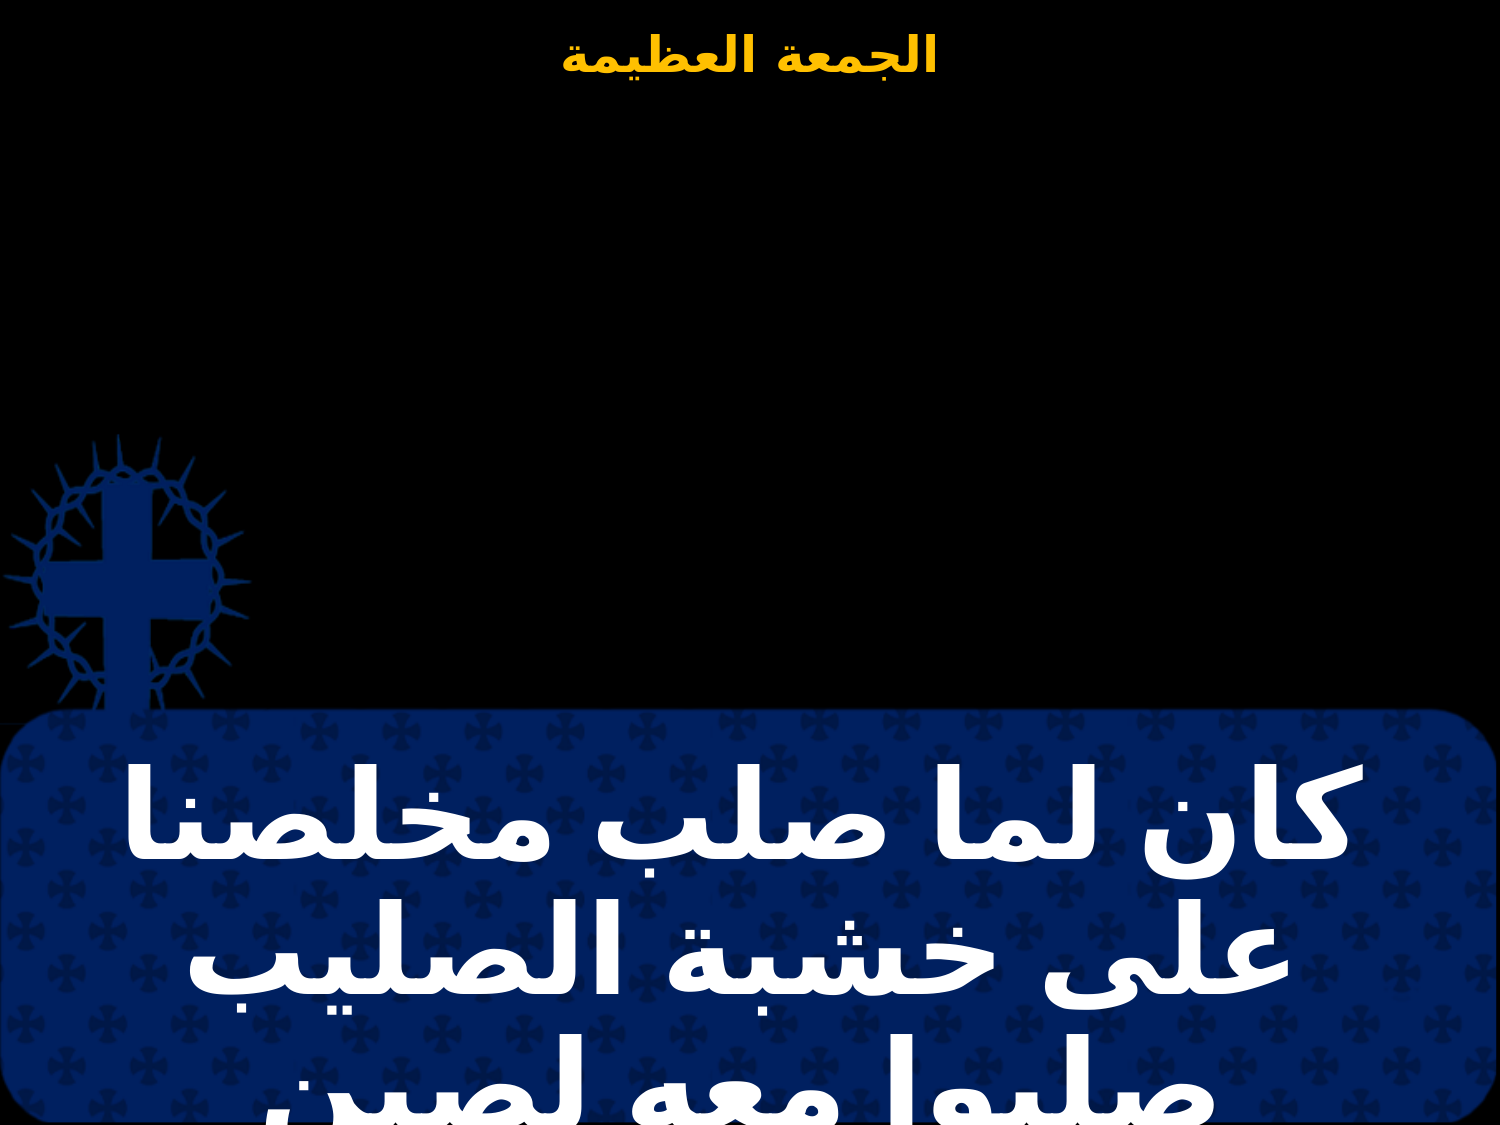

# كان لما صلب مخلصنا على خشبة الصليب صلبوا معه لصين